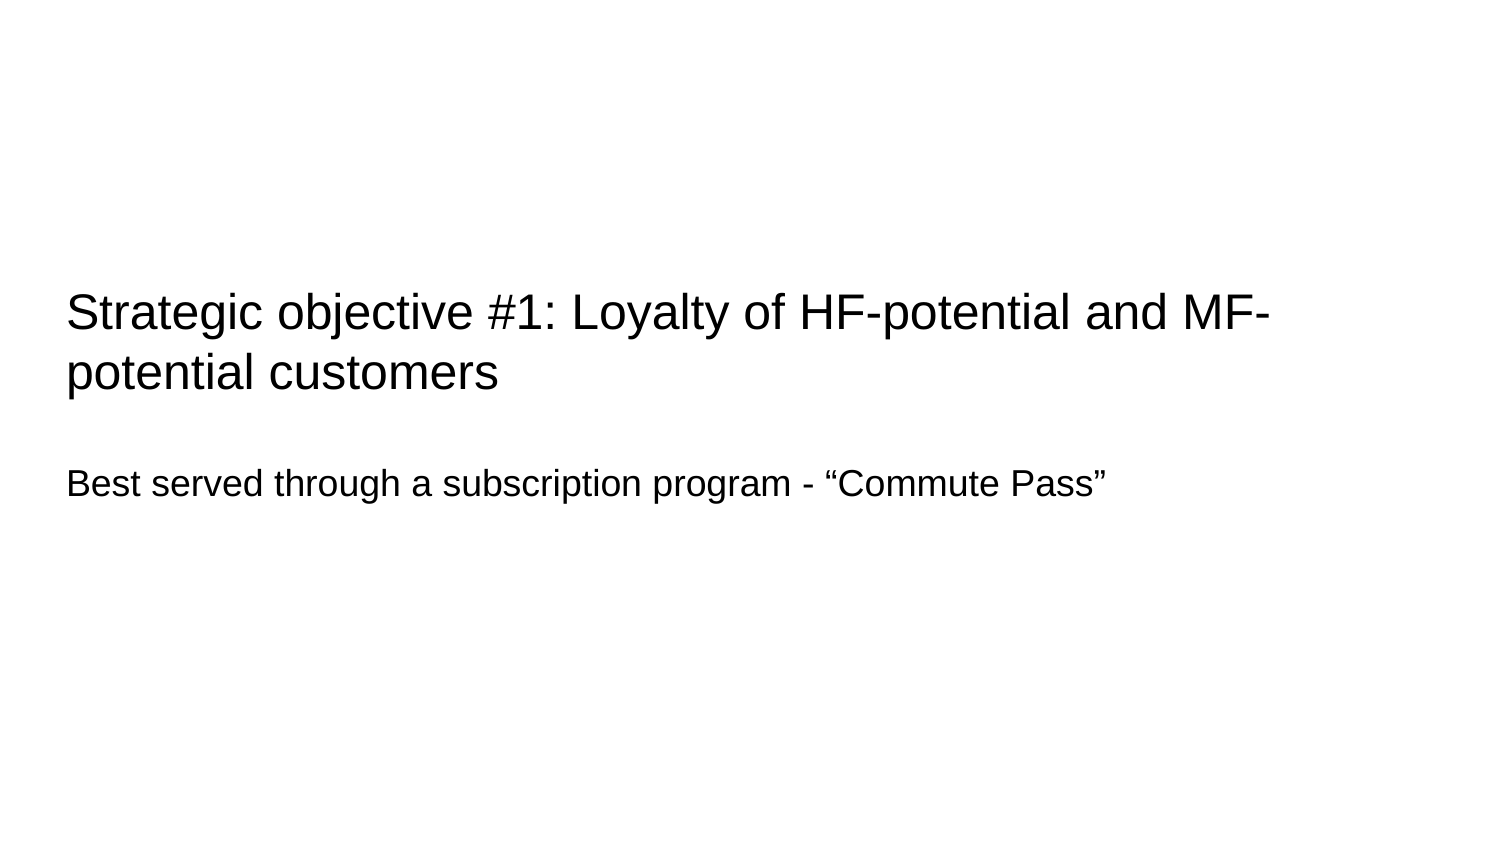

# Strategic objective #1: Loyalty of HF-potential and MF-potential customers

Best served through a subscription program - “Commute Pass”